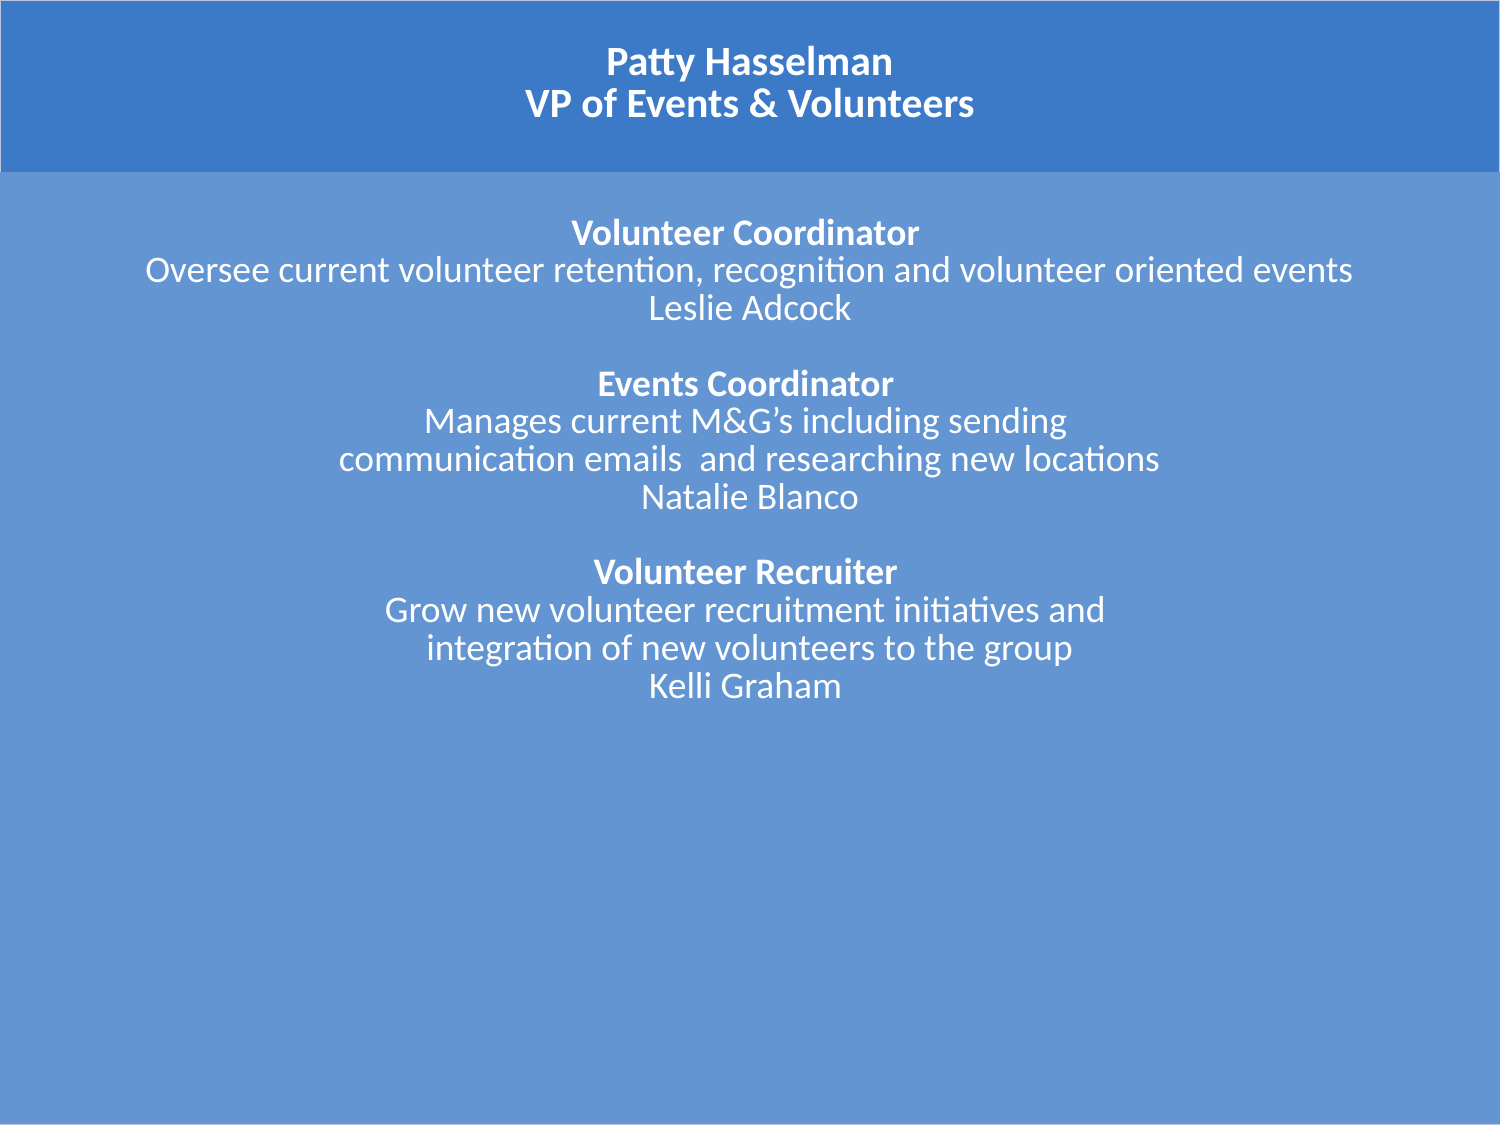

| Patty Hasselman VP of Events & Volunteers |
| --- |
| Volunteer Coordinator Oversee current volunteer retention, recognition and volunteer oriented events Leslie Adcock Events Coordinator Manages current M&G’s including sending communication emails and researching new locations Natalie Blanco Volunteer Recruiter Grow new volunteer recruitment initiatives and integration of new volunteers to the group Kelli Graham |